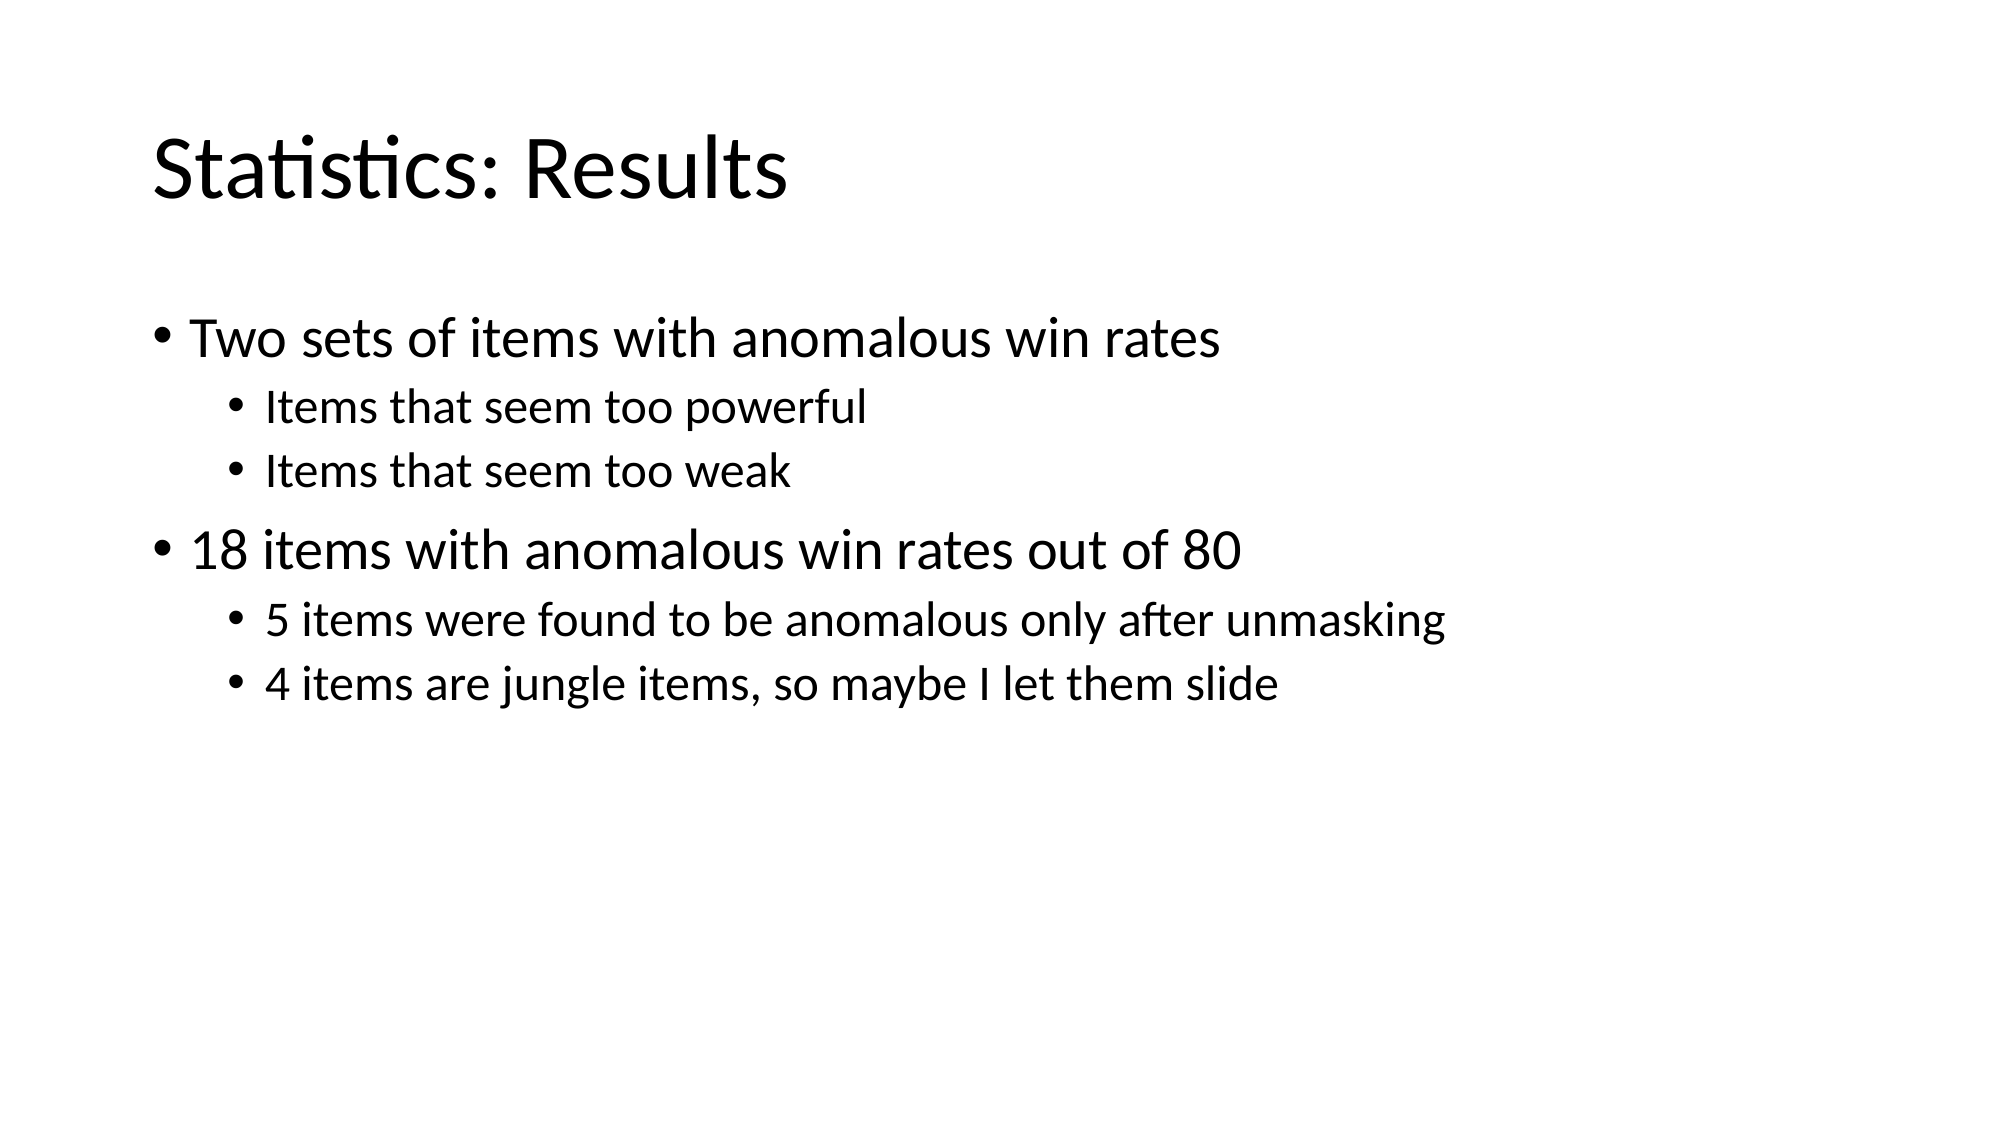

# Statistics: Results
Two sets of items with anomalous win rates
Items that seem too powerful
Items that seem too weak
18 items with anomalous win rates out of 80
5 items were found to be anomalous only after unmasking
4 items are jungle items, so maybe I let them slide